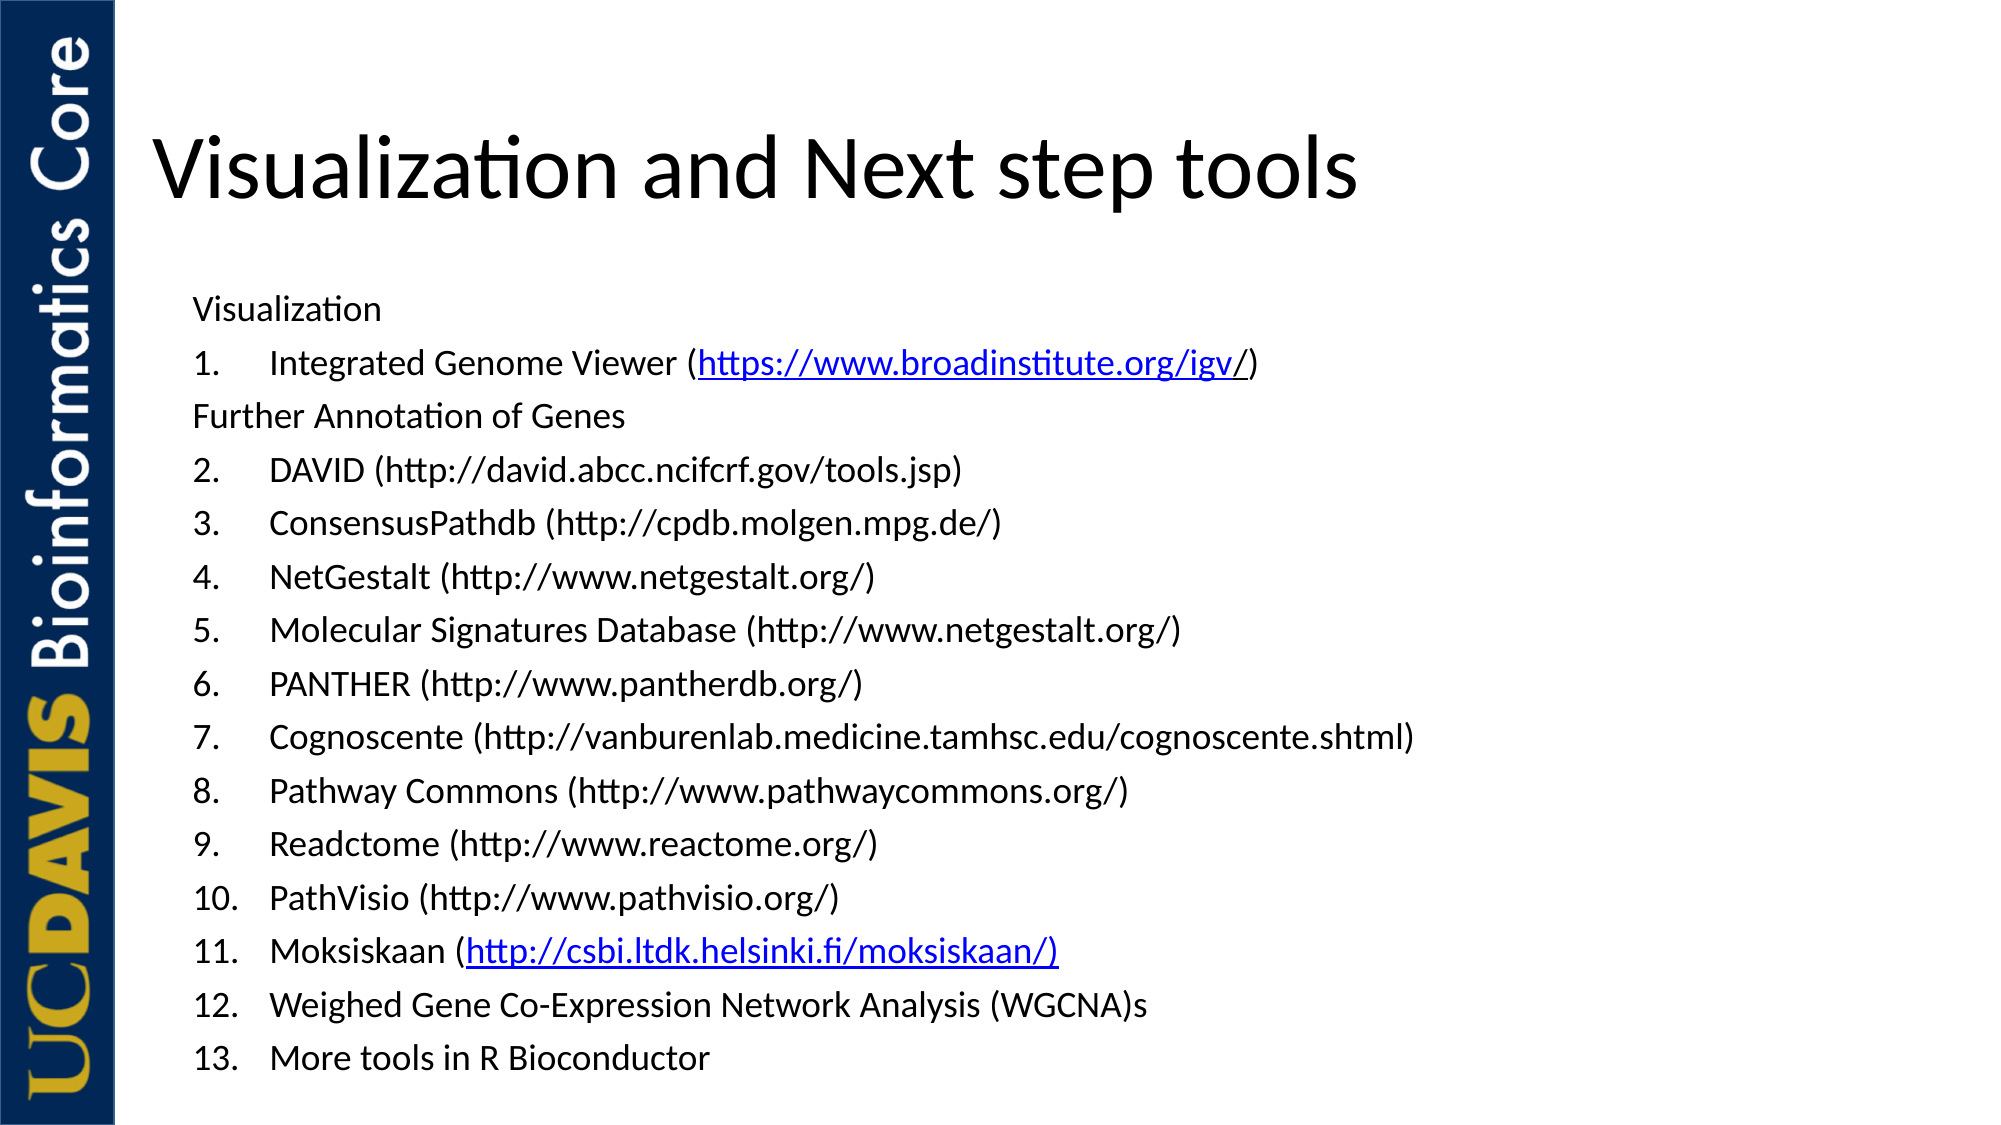

# Visualization and Next step tools
Visualization
Integrated Genome Viewer (https://www.broadinstitute.org/igv/)
Further Annotation of Genes
DAVID (http://david.abcc.ncifcrf.gov/tools.jsp)
ConsensusPathdb (http://cpdb.molgen.mpg.de/)
NetGestalt (http://www.netgestalt.org/)
Molecular Signatures Database (http://www.netgestalt.org/)
PANTHER (http://www.pantherdb.org/)
Cognoscente (http://vanburenlab.medicine.tamhsc.edu/cognoscente.shtml)
Pathway Commons (http://www.pathwaycommons.org/)
Readctome (http://www.reactome.org/)
PathVisio (http://www.pathvisio.org/)
Moksiskaan (http://csbi.ltdk.helsinki.fi/moksiskaan/)
Weighed Gene Co-Expression Network Analysis (WGCNA)s
More tools in R Bioconductor